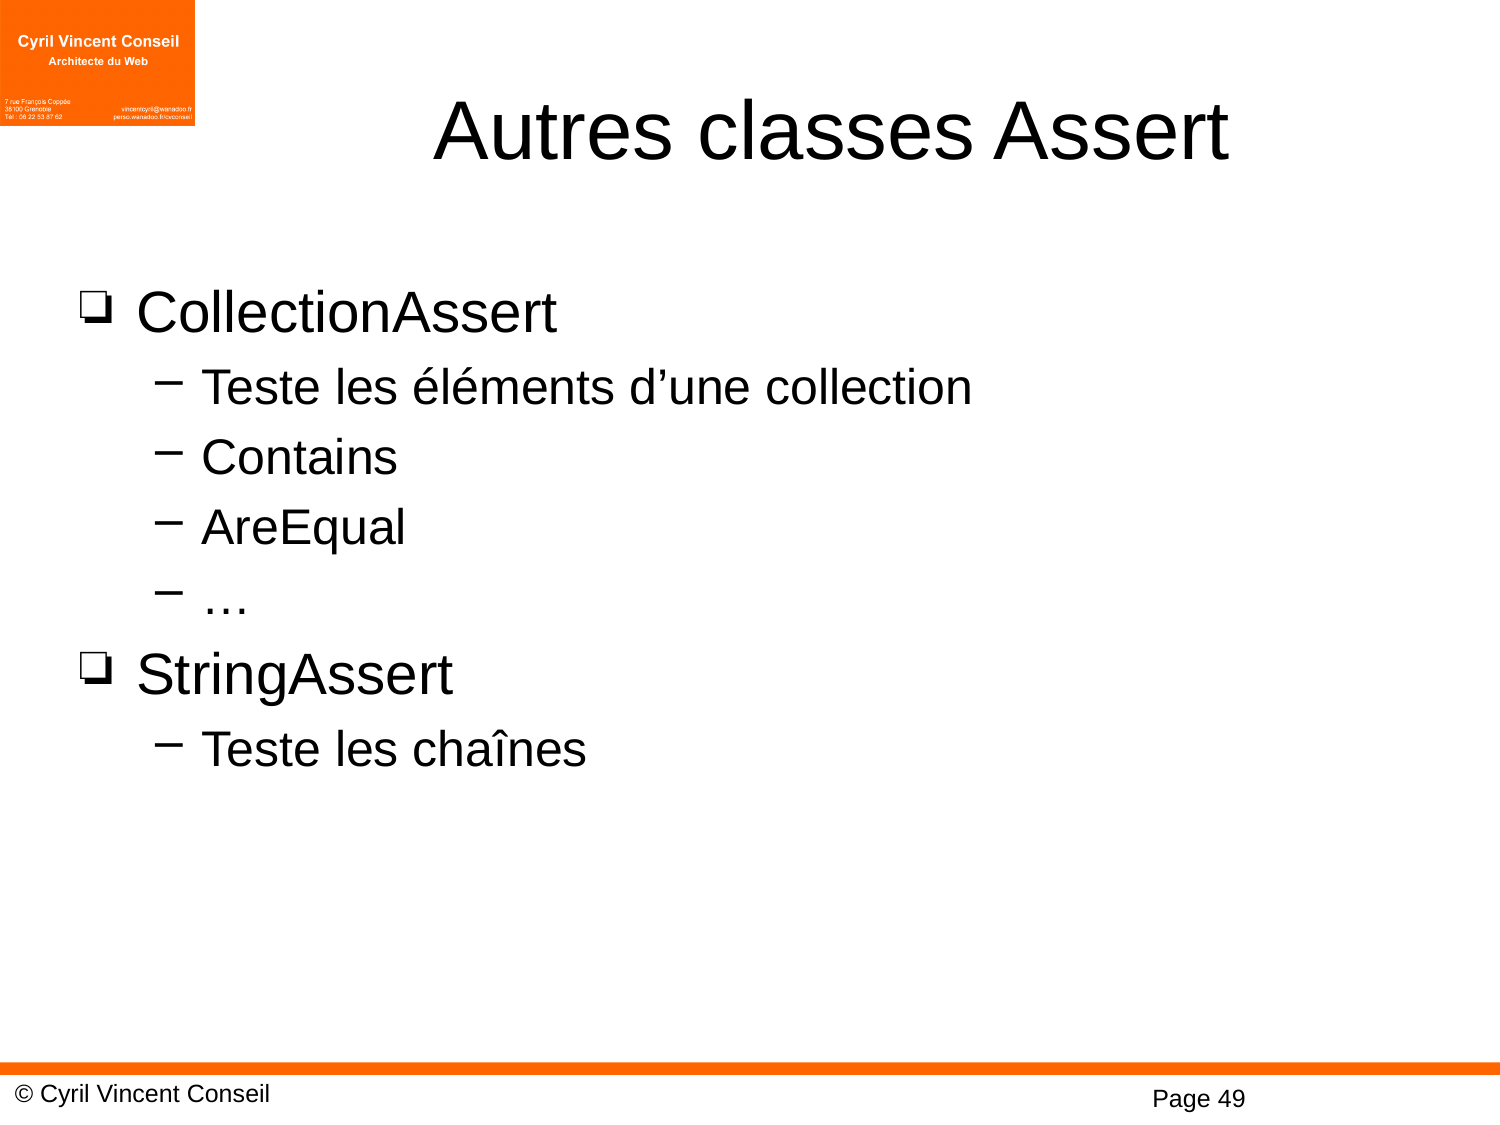

# Autres classes Assert
CollectionAssert
Teste les éléments d’une collection
Contains
AreEqual
…
StringAssert
Teste les chaînes